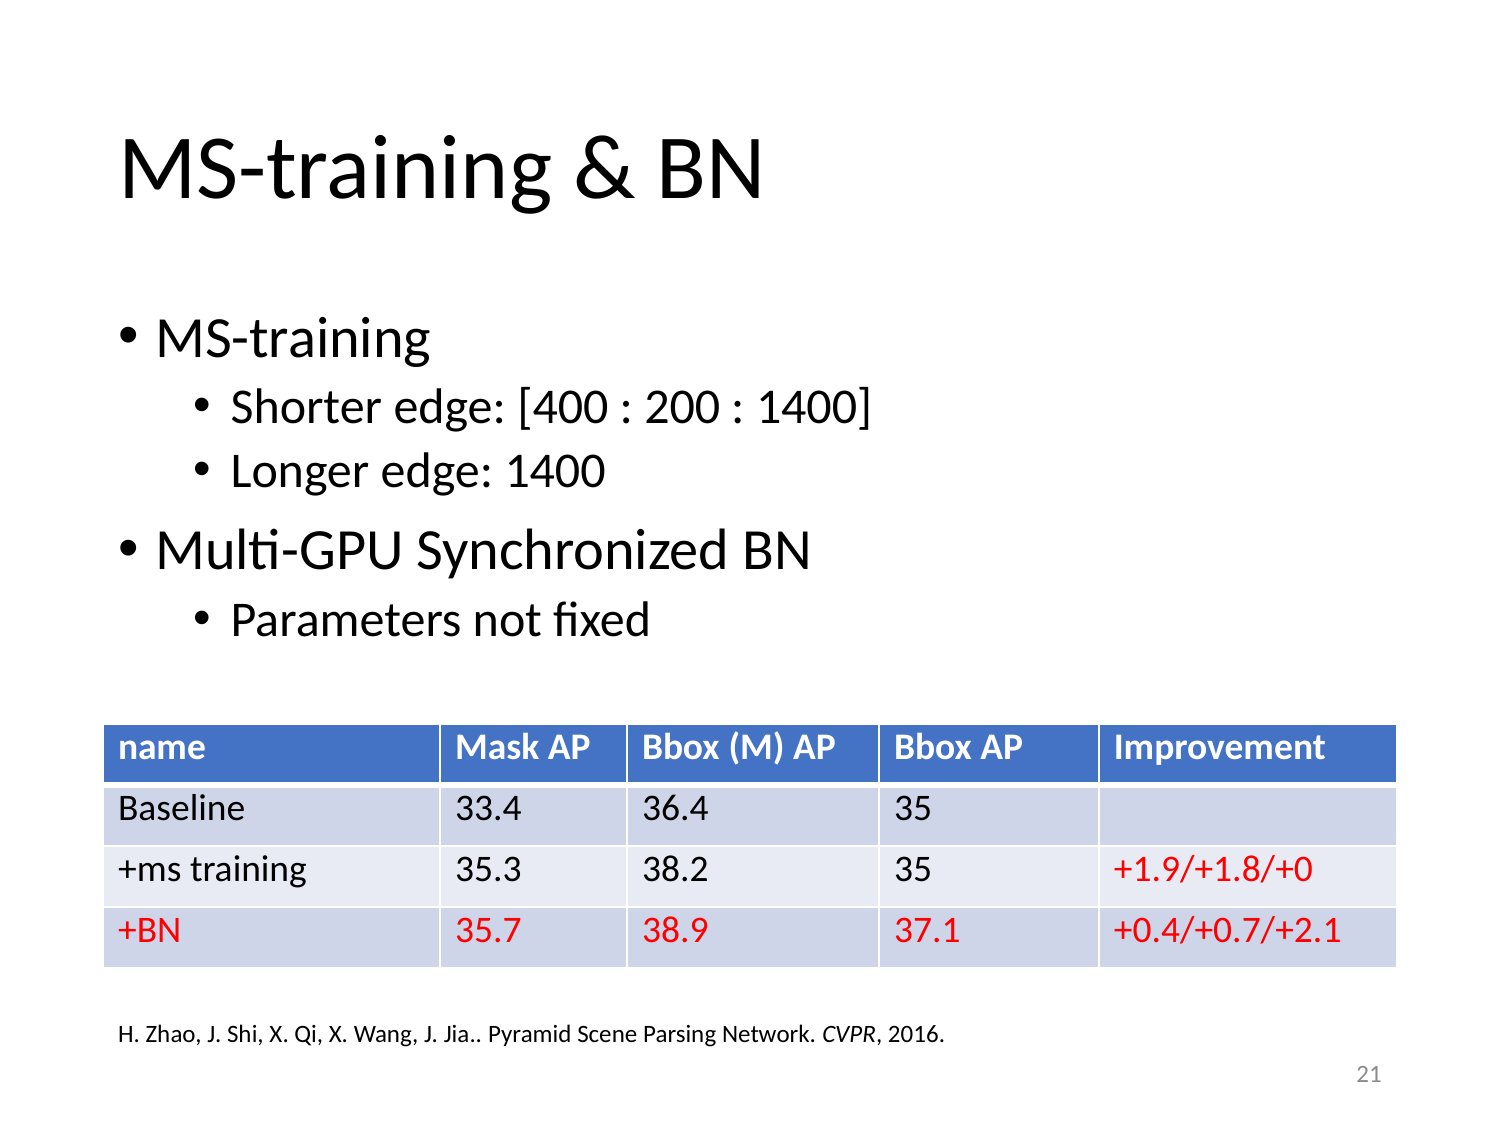

# MS-training & BN
MS-training
Shorter edge: [400 : 200 : 1400]
Longer edge: 1400
Multi-GPU Synchronized BN
Parameters not fixed
| name | Mask AP | Bbox (M) AP | Bbox AP | Improvement |
| --- | --- | --- | --- | --- |
| Baseline | 33.4 | 36.4 | 35 |  |
| +ms training | 35.3 | 38.2 | 35 | +1.9/+1.8/+0 |
| +BN | 35.7 | 38.9 | 37.1 | +0.4/+0.7/+2.1 |
H. Zhao, J. Shi, X. Qi, X. Wang, J. Jia.. Pyramid Scene Parsing Network. CVPR, 2016.
21